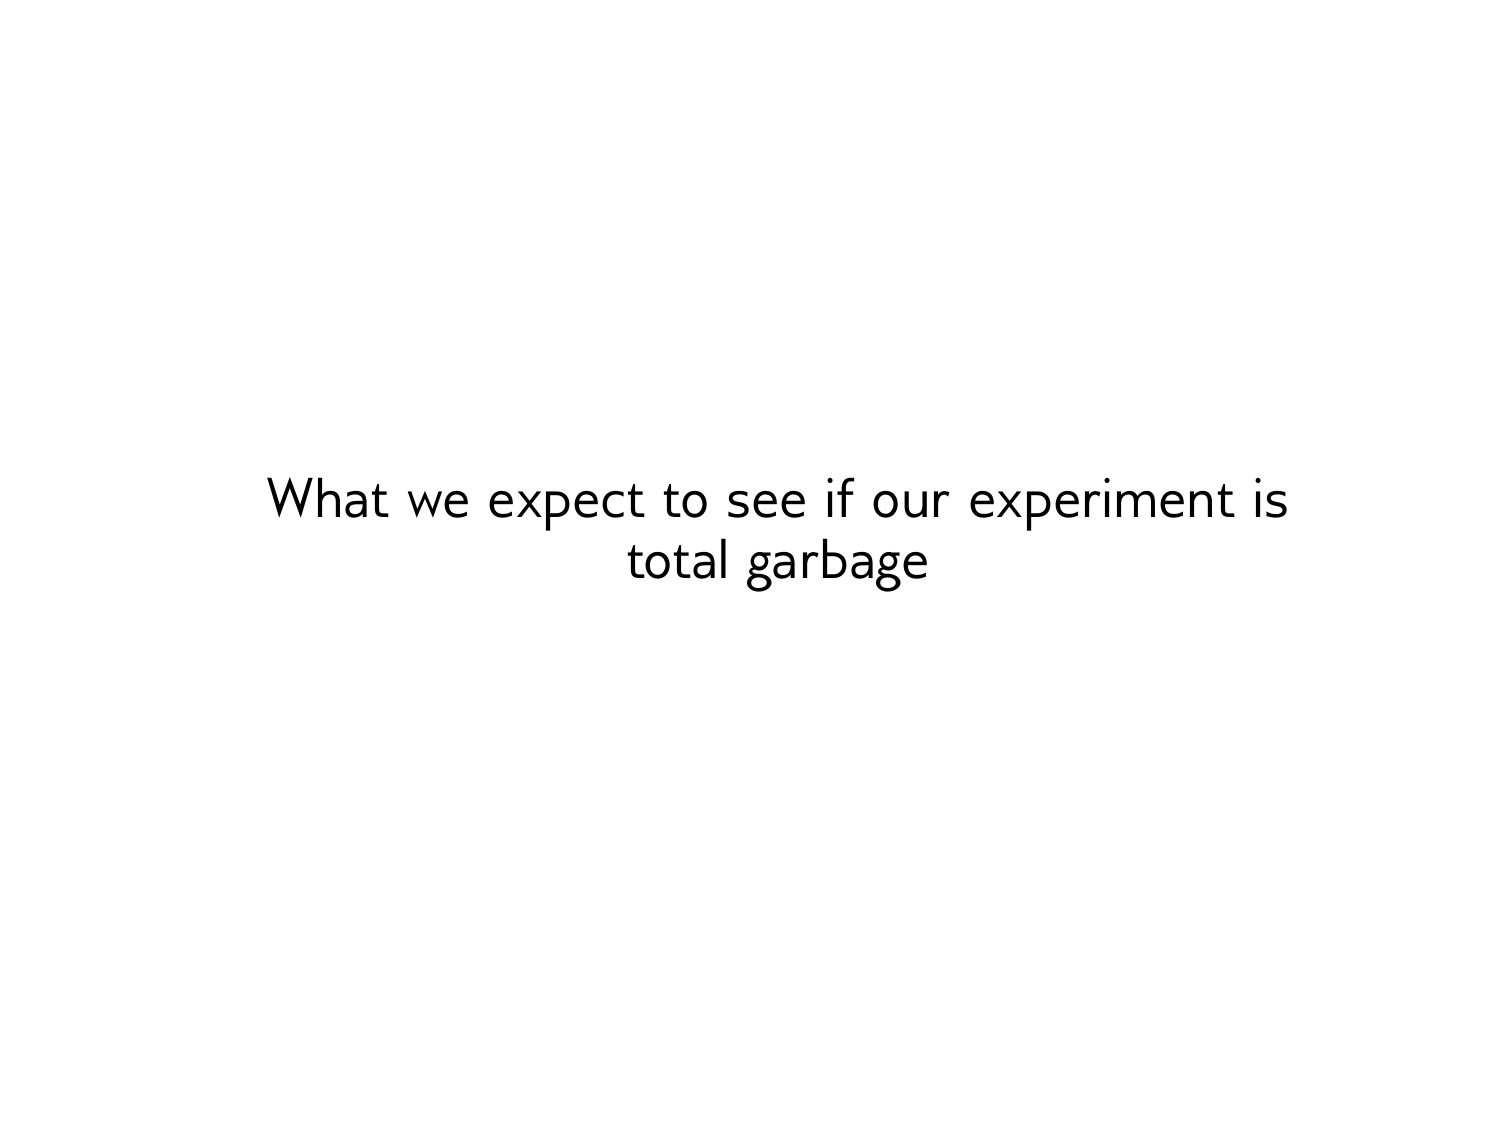

# What we expect to see if our experiment is total garbage